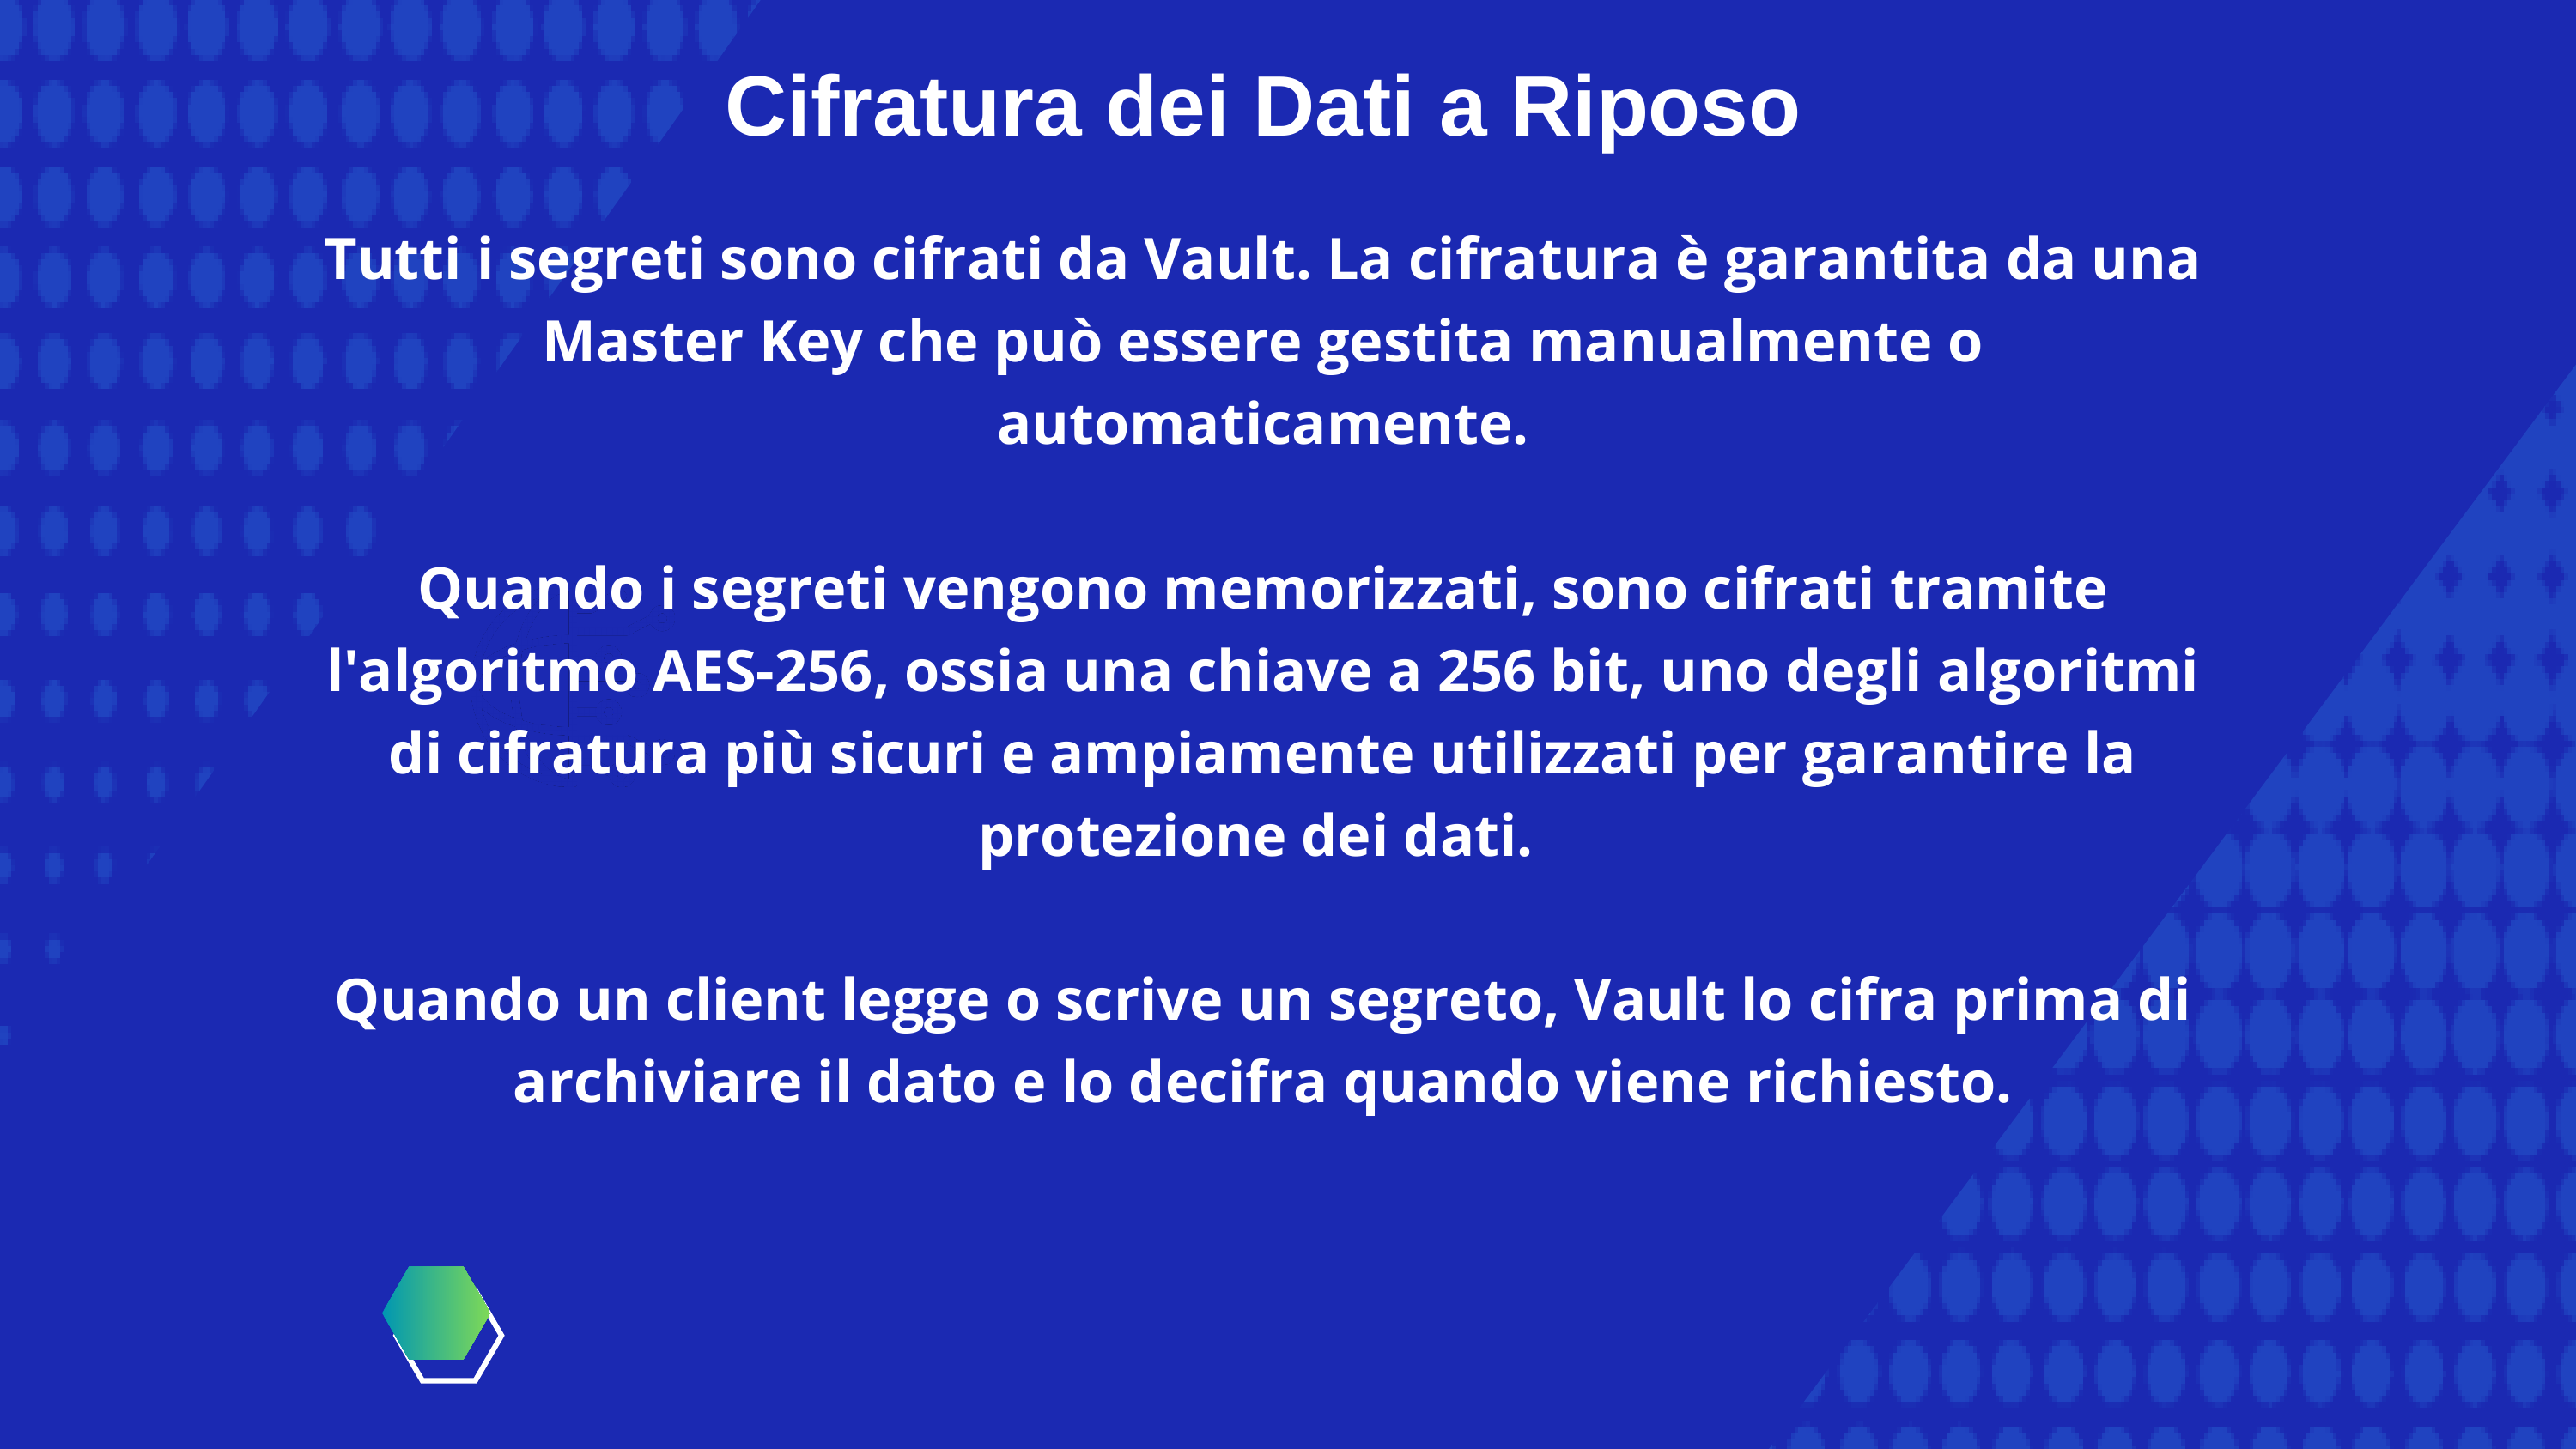

Cifratura dei Dati a Riposo
Tutti i segreti sono cifrati da Vault. La cifratura è garantita da una Master Key che può essere gestita manualmente o automaticamente.

Quando i segreti vengono memorizzati, sono cifrati tramite l'algoritmo AES-256, ossia una chiave a 256 bit, uno degli algoritmi di cifratura più sicuri e ampiamente utilizzati per garantire la protezione dei dati.

Quando un client legge o scrive un segreto, Vault lo cifra prima di archiviare il dato e lo decifra quando viene richiesto.